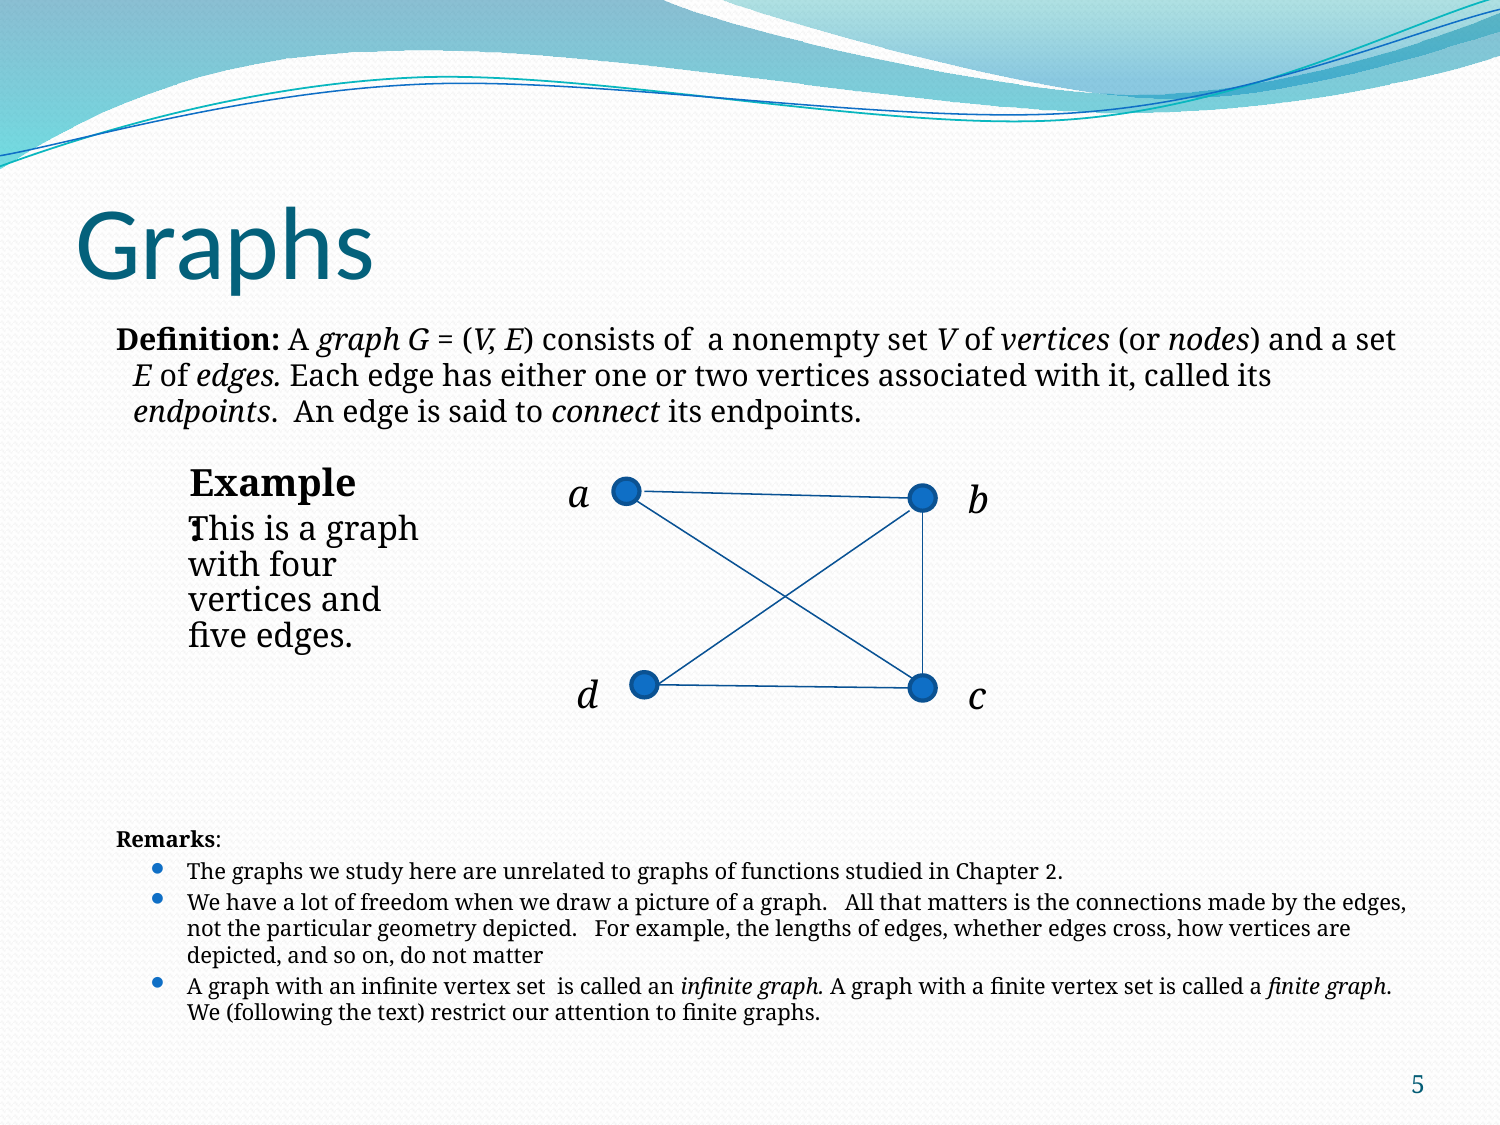

# Graphs
   Definition: A graph G = (V, E) consists of  a nonempty set V of vertices (or nodes) and a set E of edges. Each edge has either one or two vertices associated with it, called its endpoints.  An edge is said to connect its endpoints.

   Remarks:
The graphs we study here are unrelated to graphs of functions studied in Chapter 2.
We have a lot of freedom when we draw a picture of a graph.   All that matters is the connections made by the edges, not the particular geometry depicted.   For example, the lengths of edges, whether edges cross, how vertices are depicted, and so on, do not matter
A graph with an infinite vertex set  is called an infinite graph. A graph with a finite vertex set is called a finite graph. We (following the text) restrict our attention to finite graphs.

Example:
a
b

d
c

This is a graph with four vertices and five edges.
5